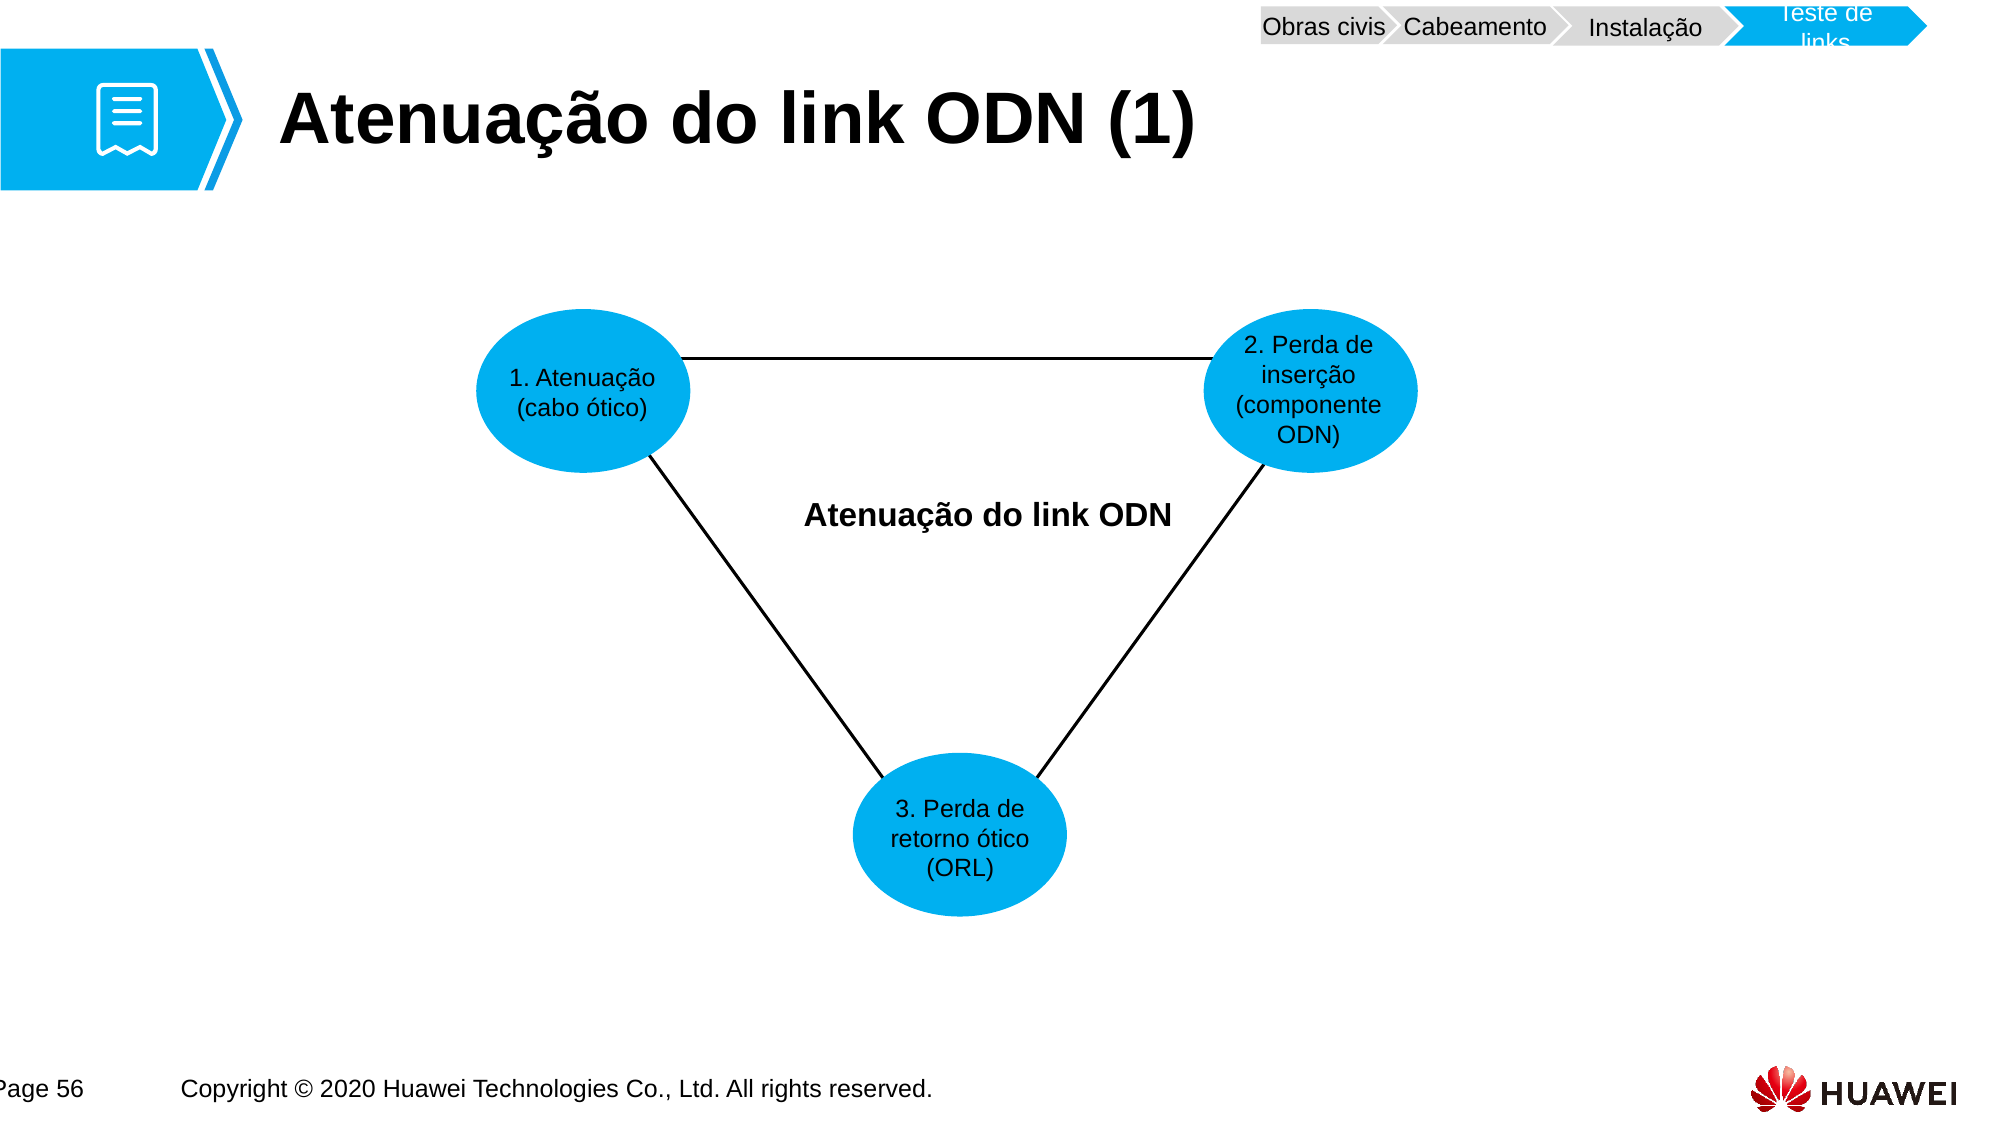

Obras civis
Cabeamento
Instalação
Teste de links
# Atenuação do link ODN (1)
2. Perda de inserção (componente ODN)
1. Atenuação (cabo ótico)

Atenuação do link ODN
3. Perda de retorno ótico (ORL)